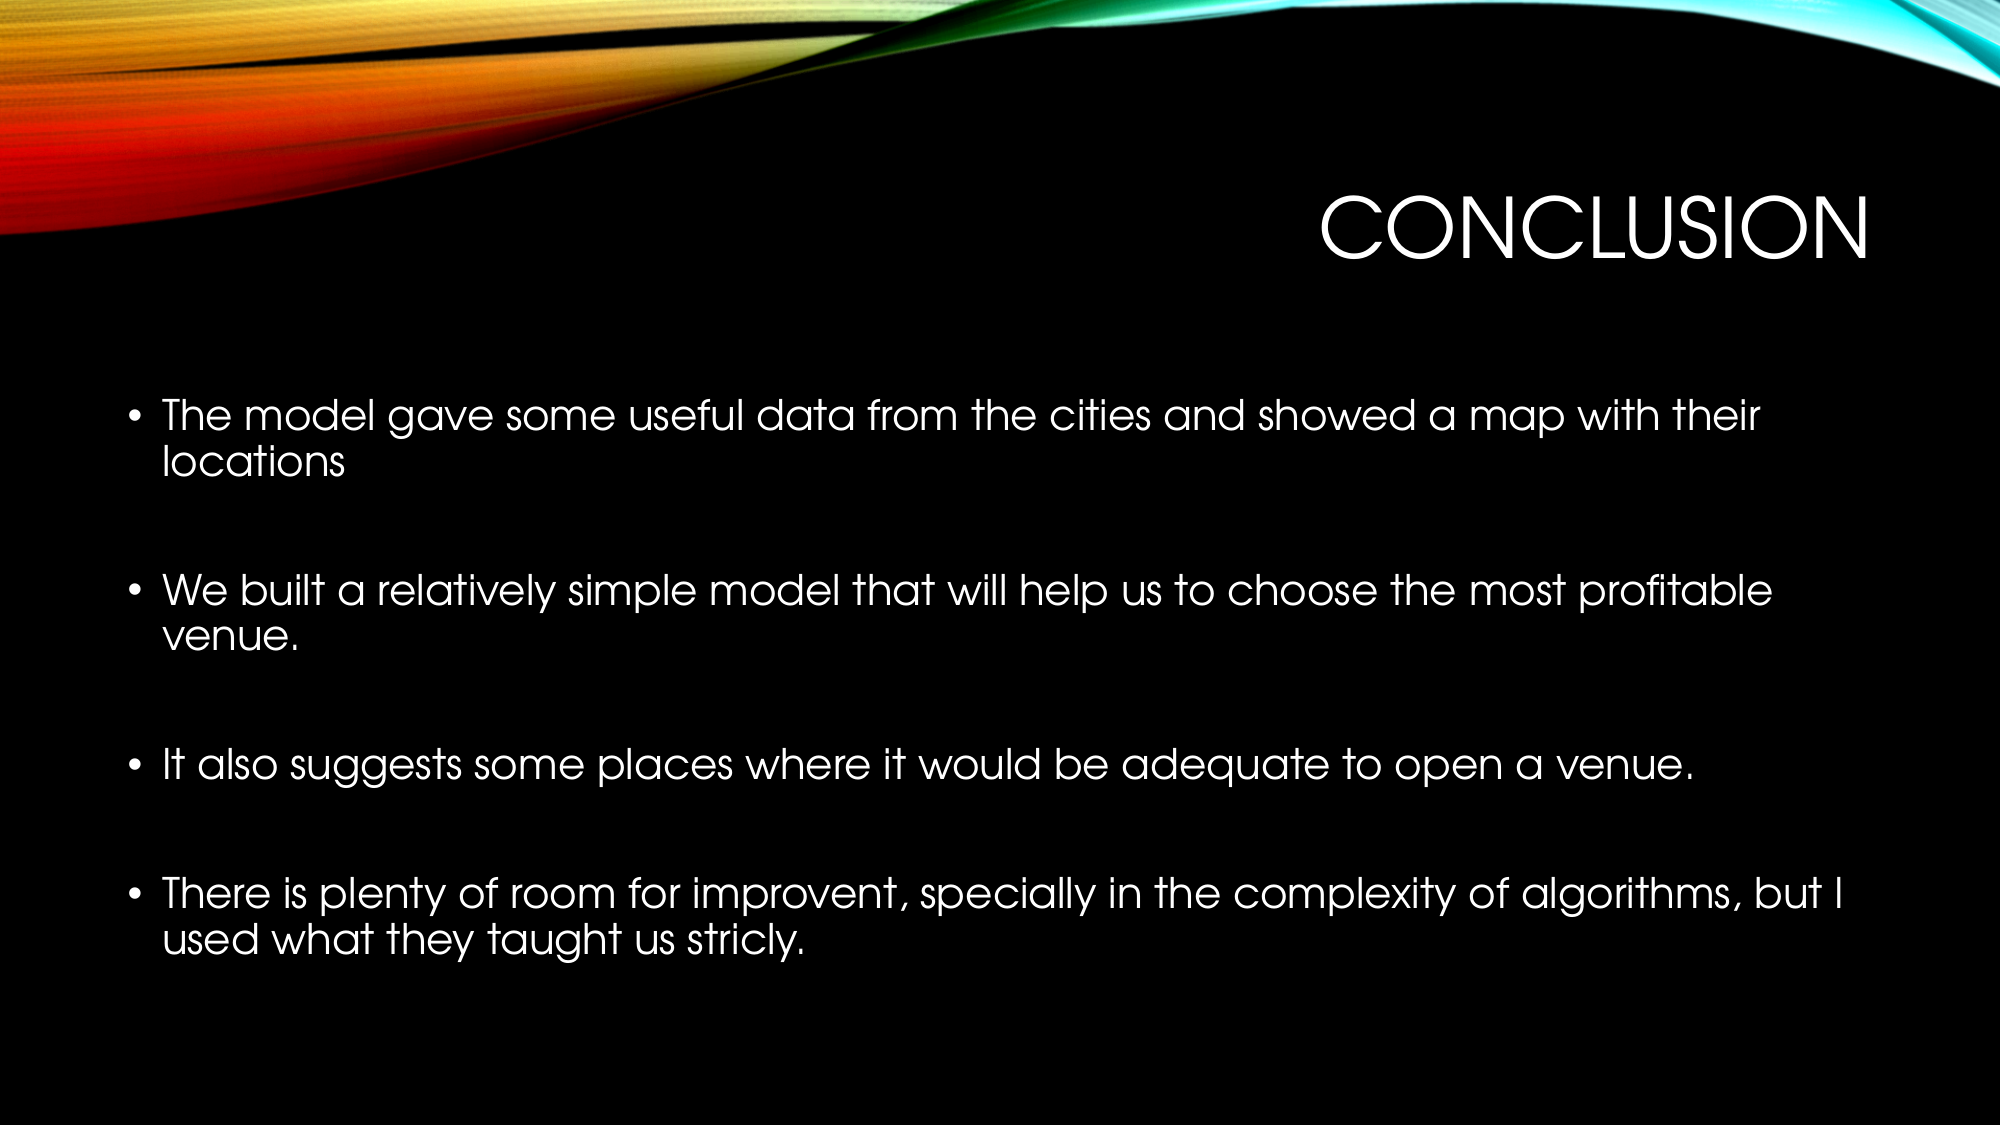

# conclusion

The model gave some useful data from the cities and showed a map with their locations

We built a relatively simple model that will help us to choose the most profitable venue.

It also suggests some places where it would be adequate to open a venue.

There is plenty of room for improvent, specially in the complexity of algorithms, but I used what they taught us stricly.